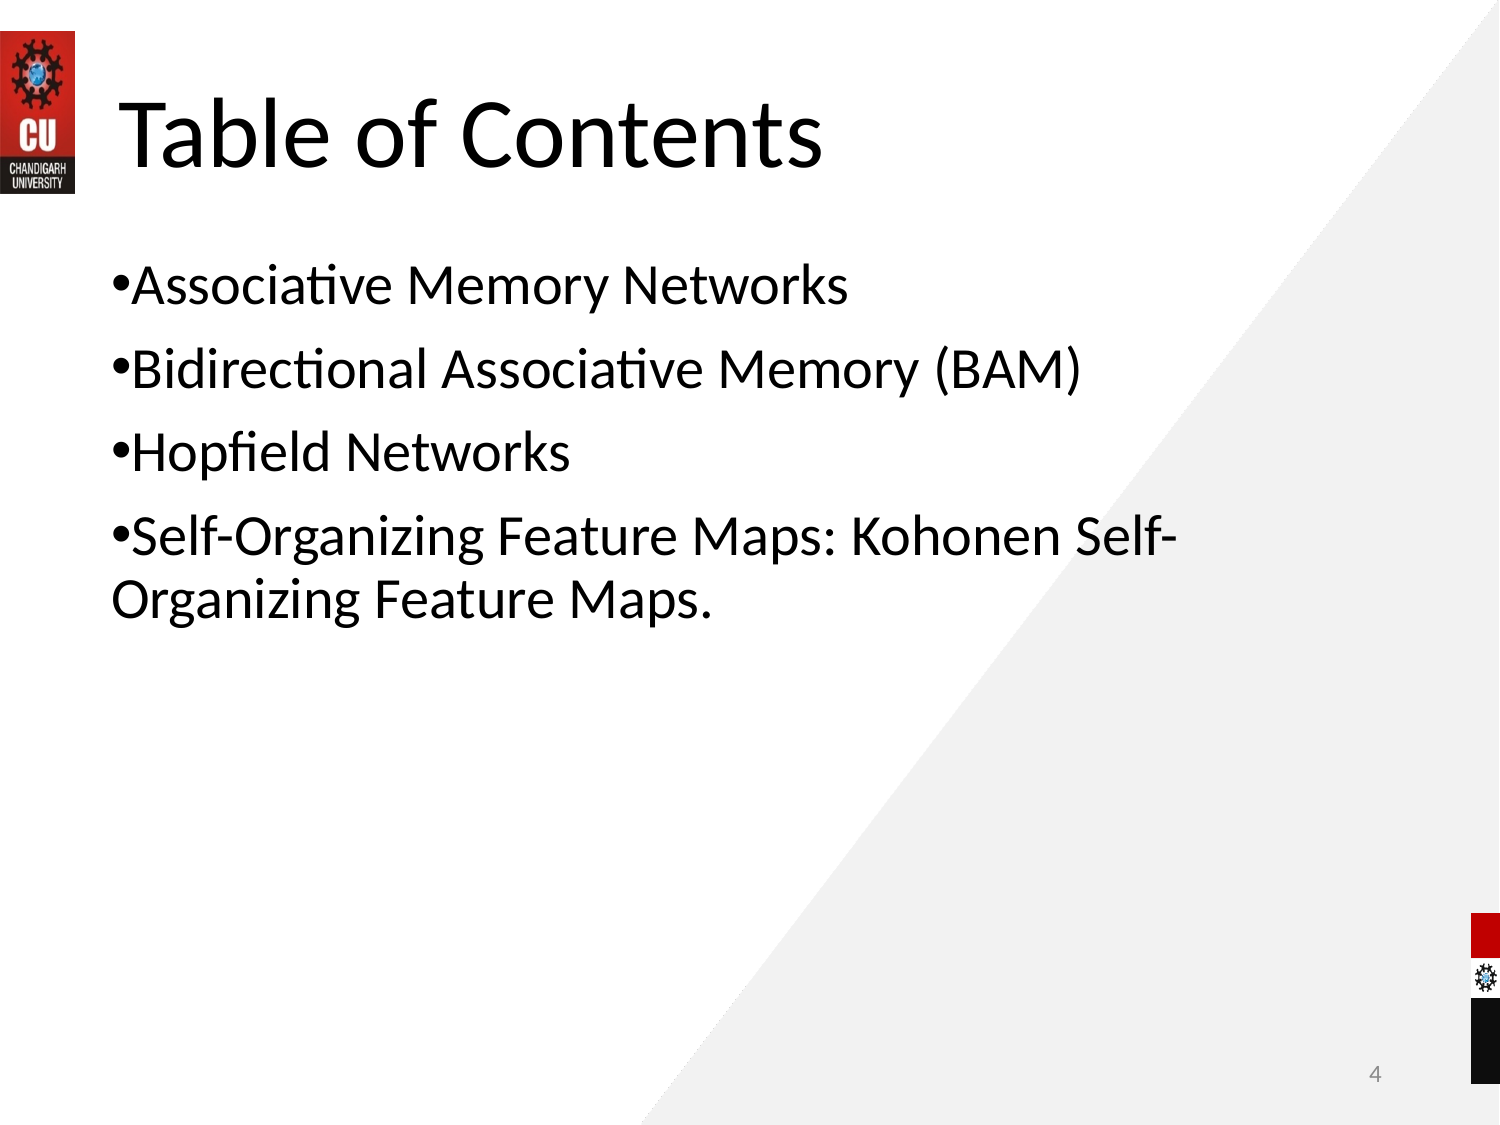

# Table of Contents
Associative Memory Networks
Bidirectional Associative Memory (BAM)
Hopfield Networks
Self-Organizing Feature Maps: Kohonen Self-Organizing Feature Maps.
4